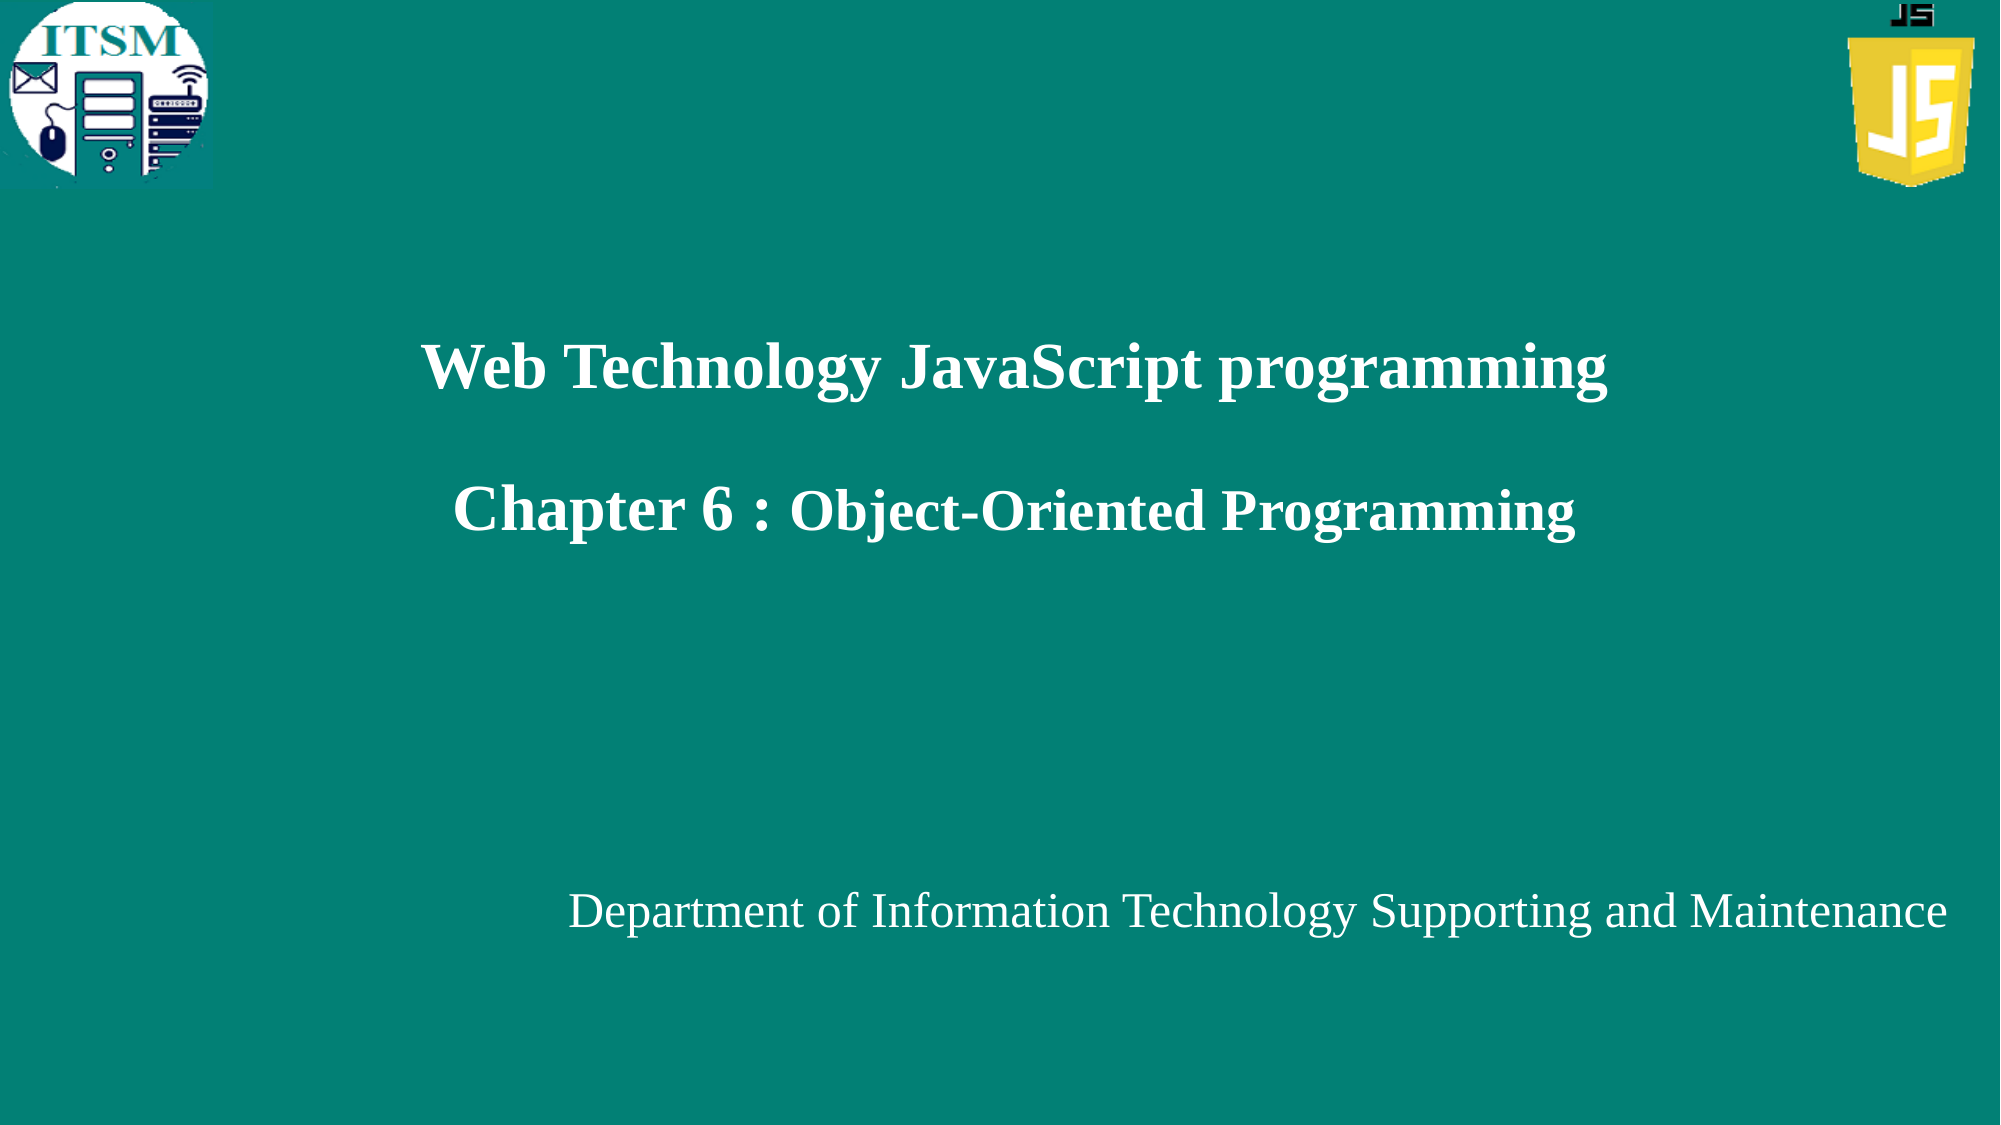

# Web Technology JavaScript programming Chapter 6 : Object-Oriented Programming
Department of Information Technology Supporting and Maintenance